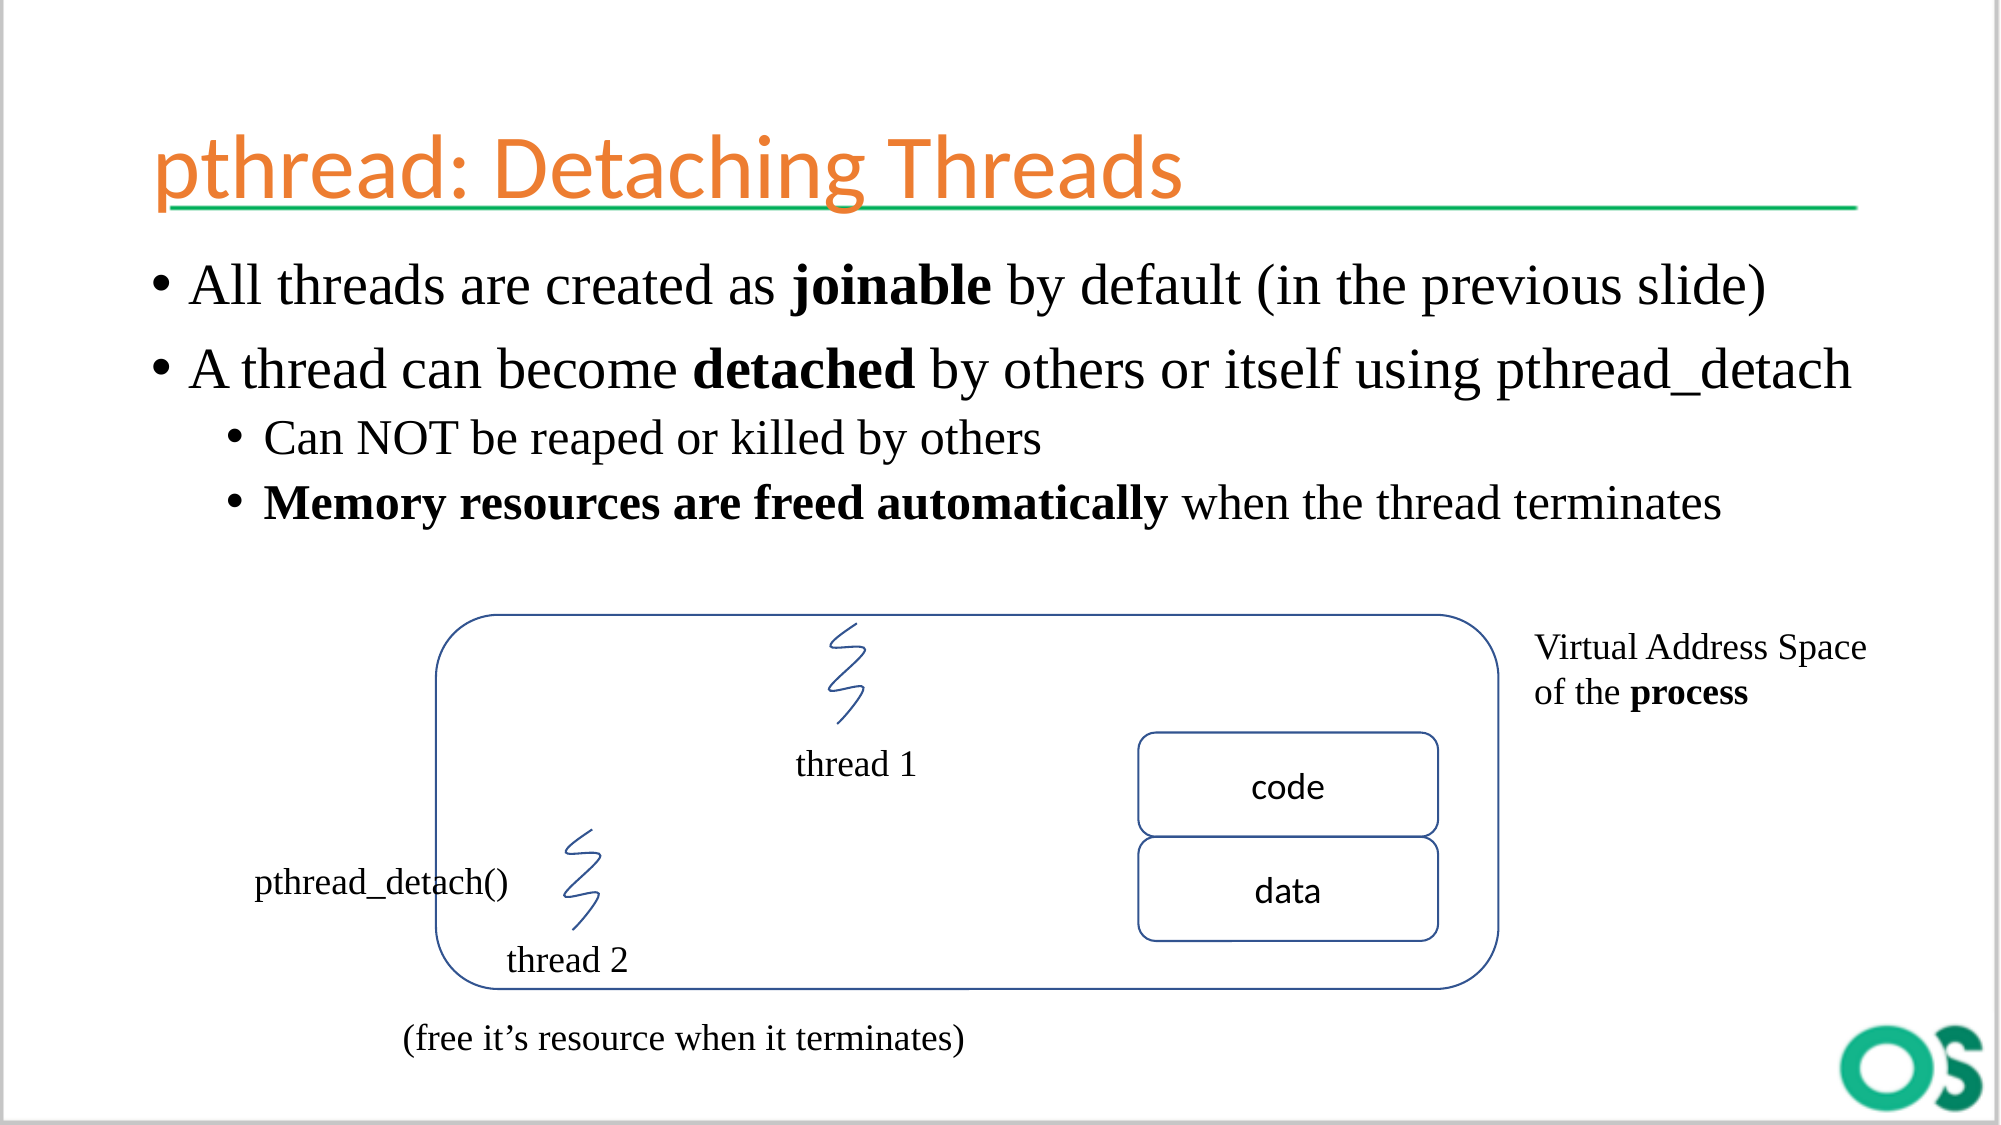

# pthread: Detaching Threads
All threads are created as joinable by default (in the previous slide)
A thread can become detached by others or itself using pthread_detach
Can NOT be reaped or killed by others
Memory resources are freed automatically when the thread terminates

Virtual Address Space of the process

thread 1
code

data
pthread_detach()
thread 2
(free it’s resource when it terminates)